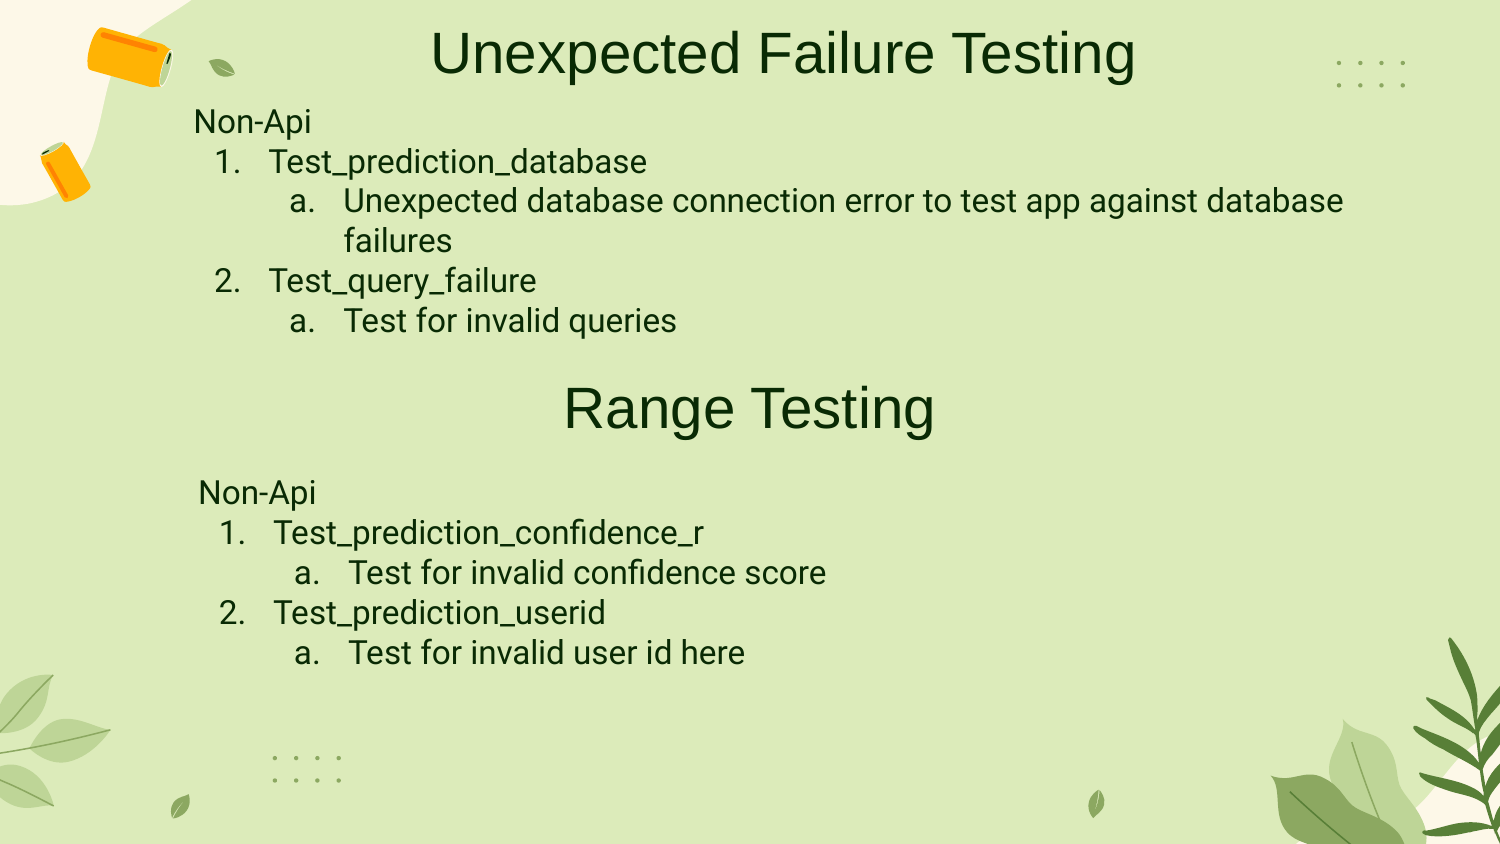

# Unexpected Failure Testing

Non-Api
Test_prediction_database
Unexpected database connection error to test app against database failures
Test_query_failure
Test for invalid queries

Range Testing
Non-Api
Test_prediction_confidence_r
Test for invalid confidence score
Test_prediction_userid
Test for invalid user id here